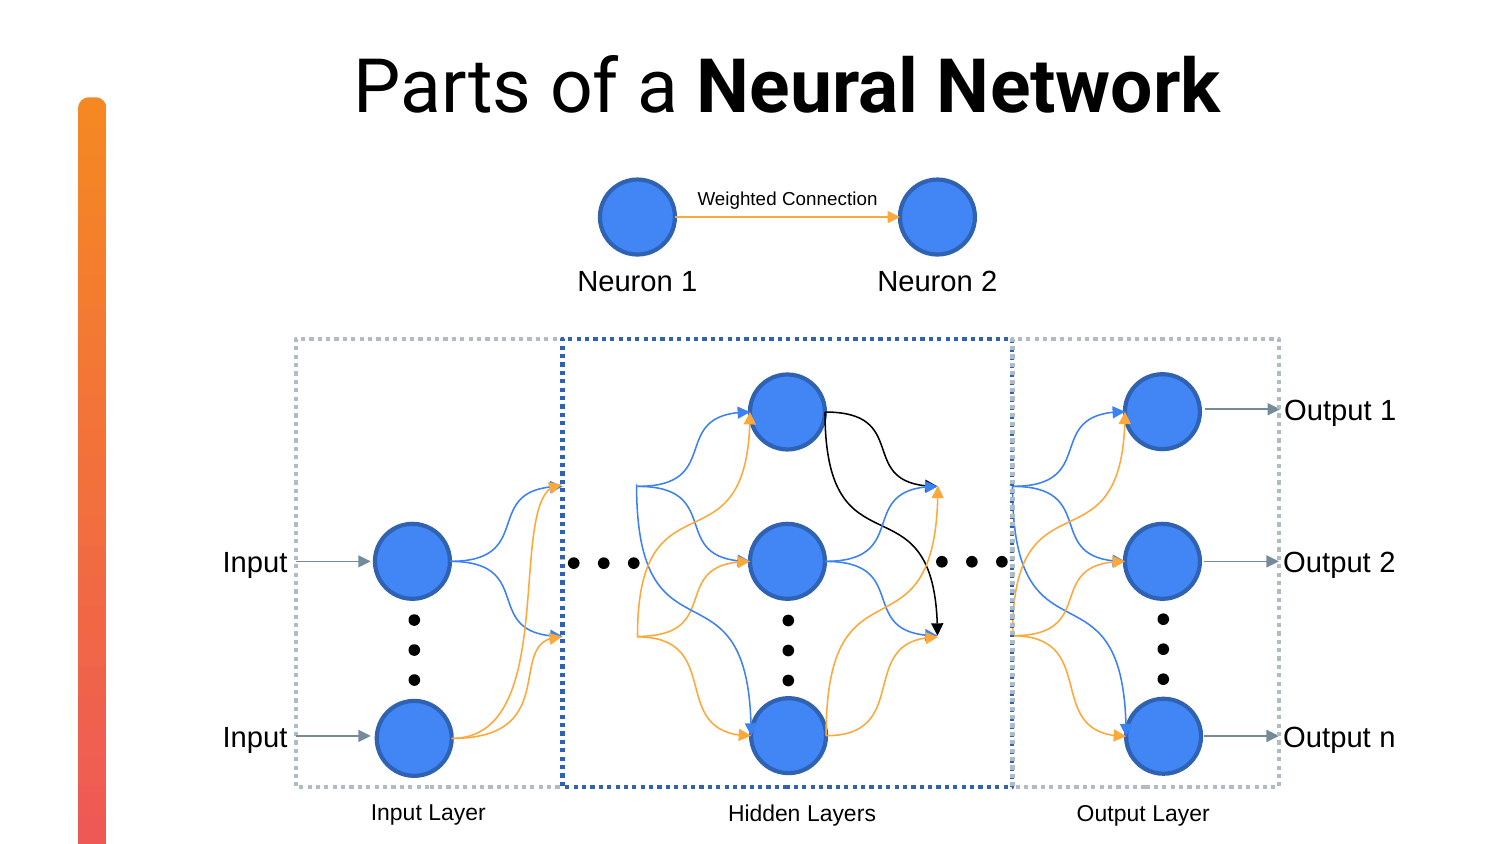

Parts of a Neural Network

Weighted Connection

Neuron 2
Neuron 1

Output 1

Input
Output 2

Output n
Input Layer
Output Layer
Hidden Layers

Input